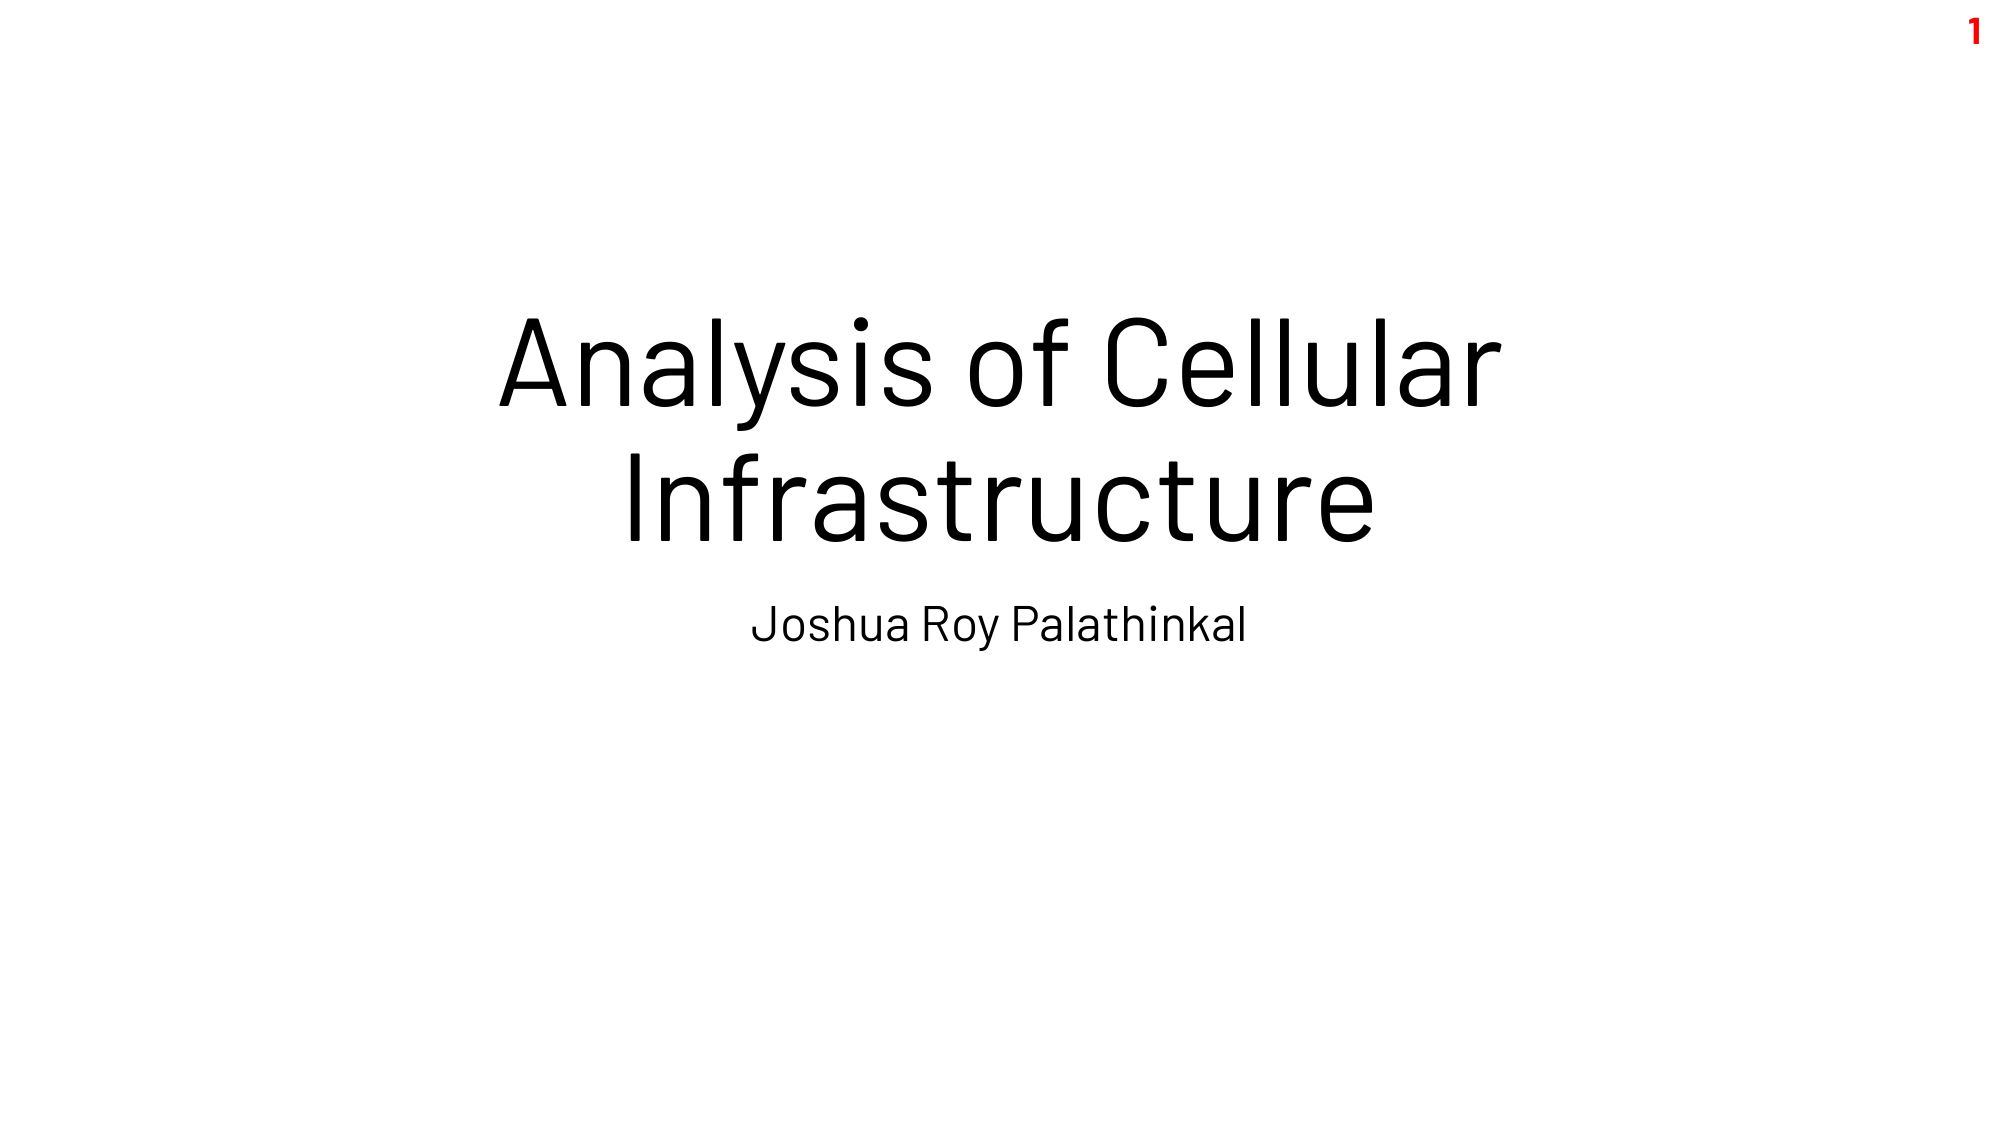

1
# Analysis of Cellular Infrastructure
Joshua Roy Palathinkal